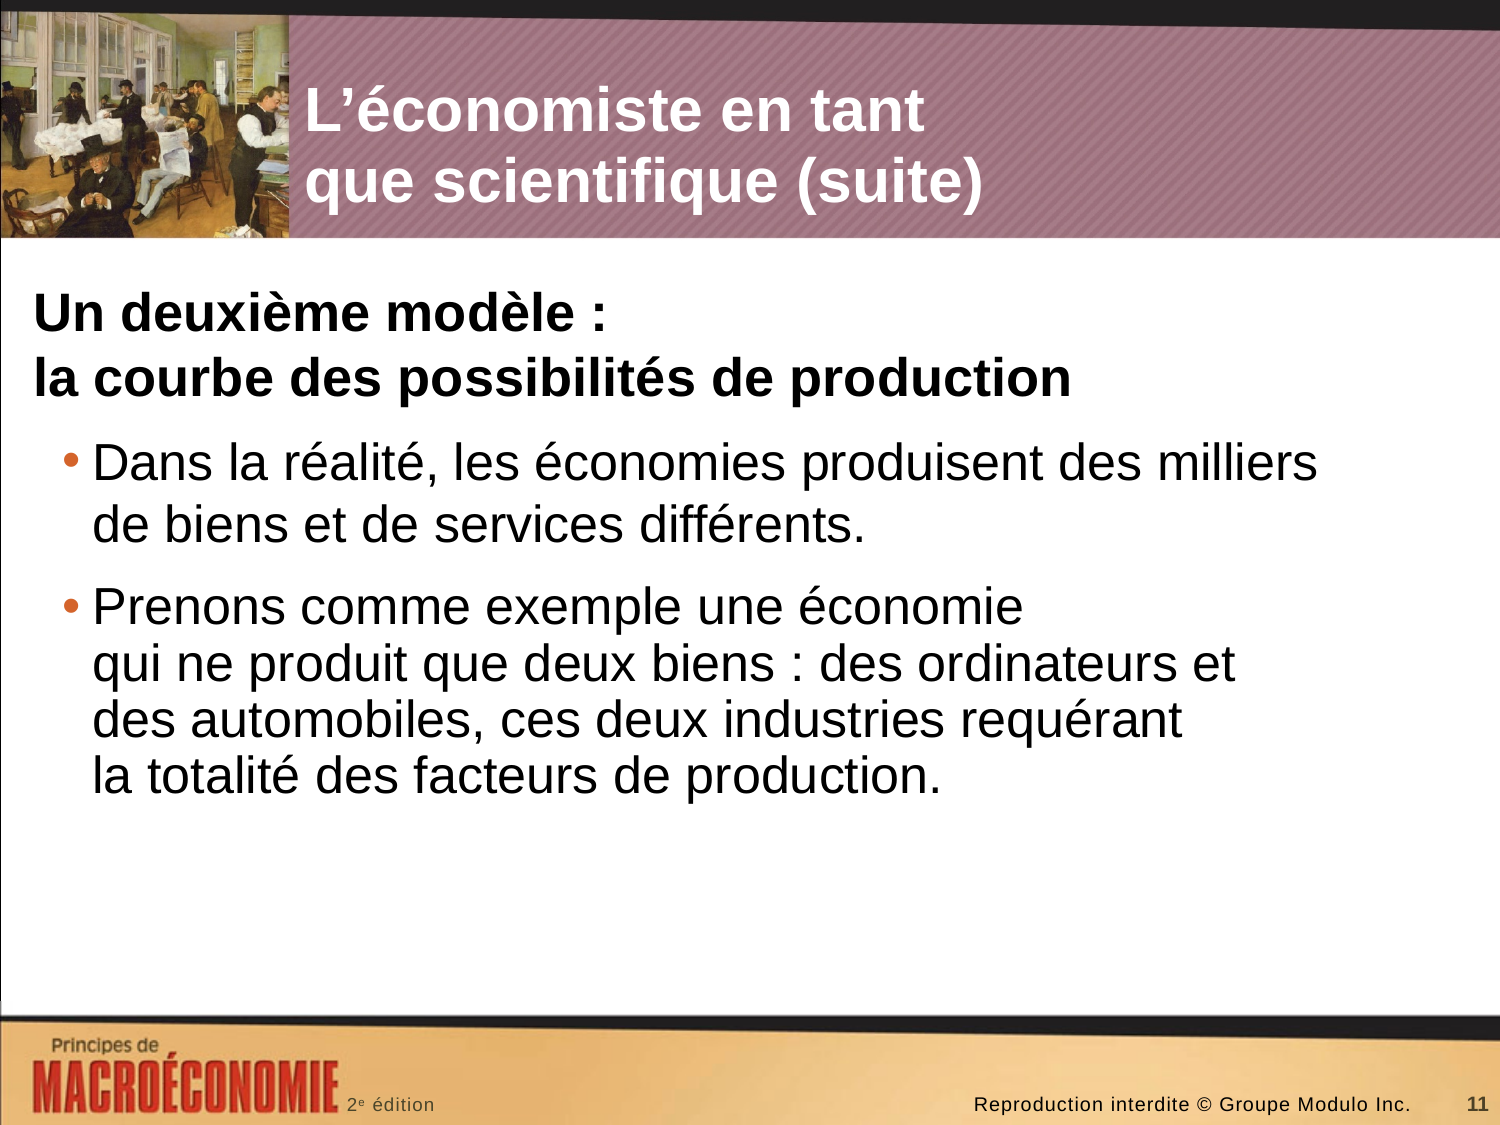

# L’économiste en tant que scientifique (suite)
Un deuxième modèle :                                                   la courbe des possibilités de production
Dans la réalité, les économies produisent des milliers   de biens et de services différents.
Prenons comme exemple une économie                       qui ne produit que deux biens : des ordinateurs et       des automobiles, ces deux industries requérant              la totalité des facteurs de production.

11